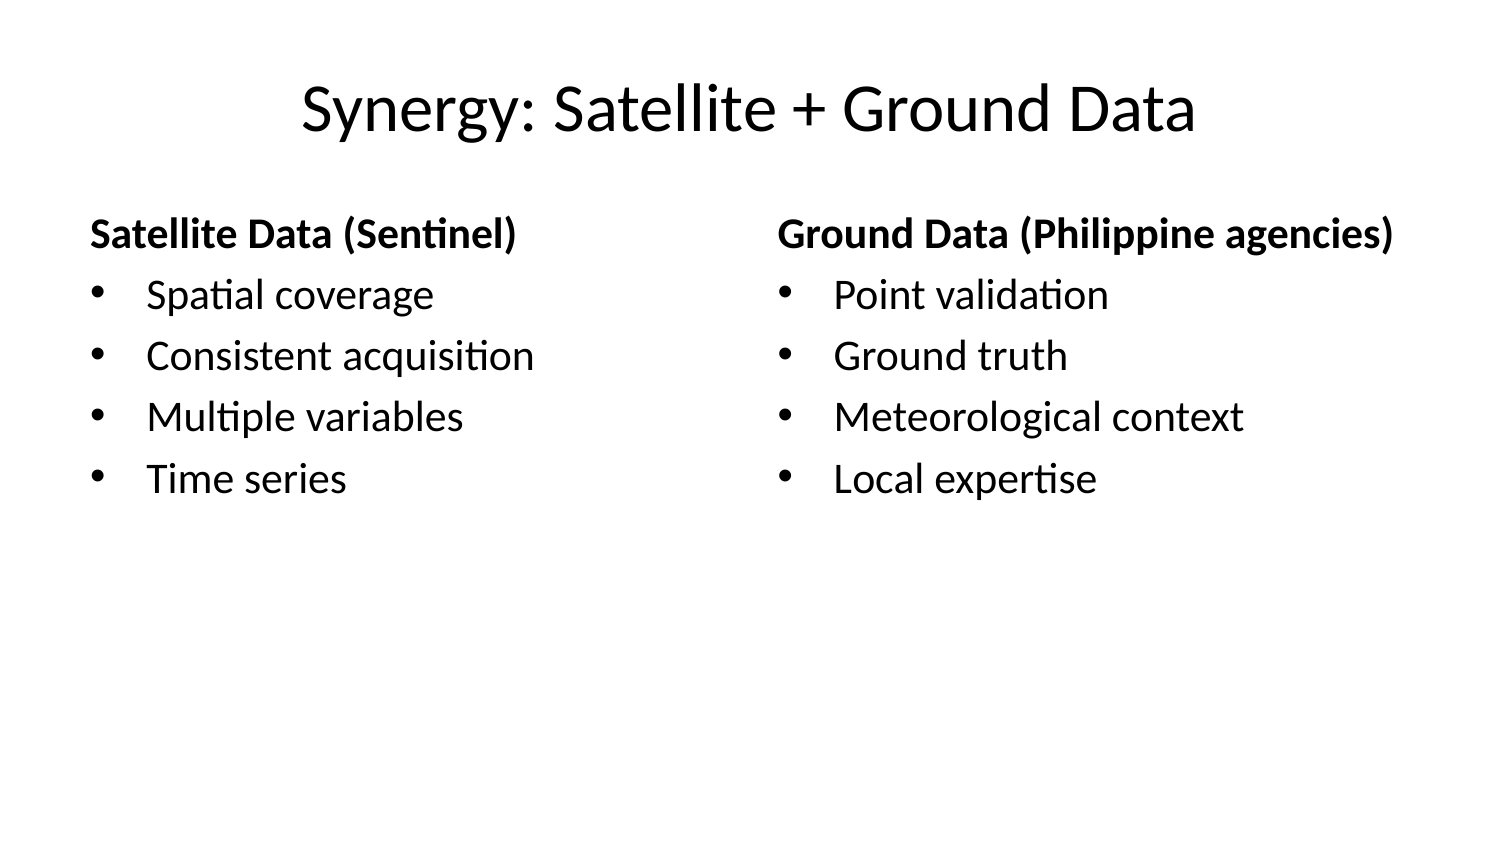

# Synergy: Satellite + Ground Data
Satellite Data (Sentinel)
Spatial coverage
Consistent acquisition
Multiple variables
Time series
Ground Data (Philippine agencies)
Point validation
Ground truth
Meteorological context
Local expertise